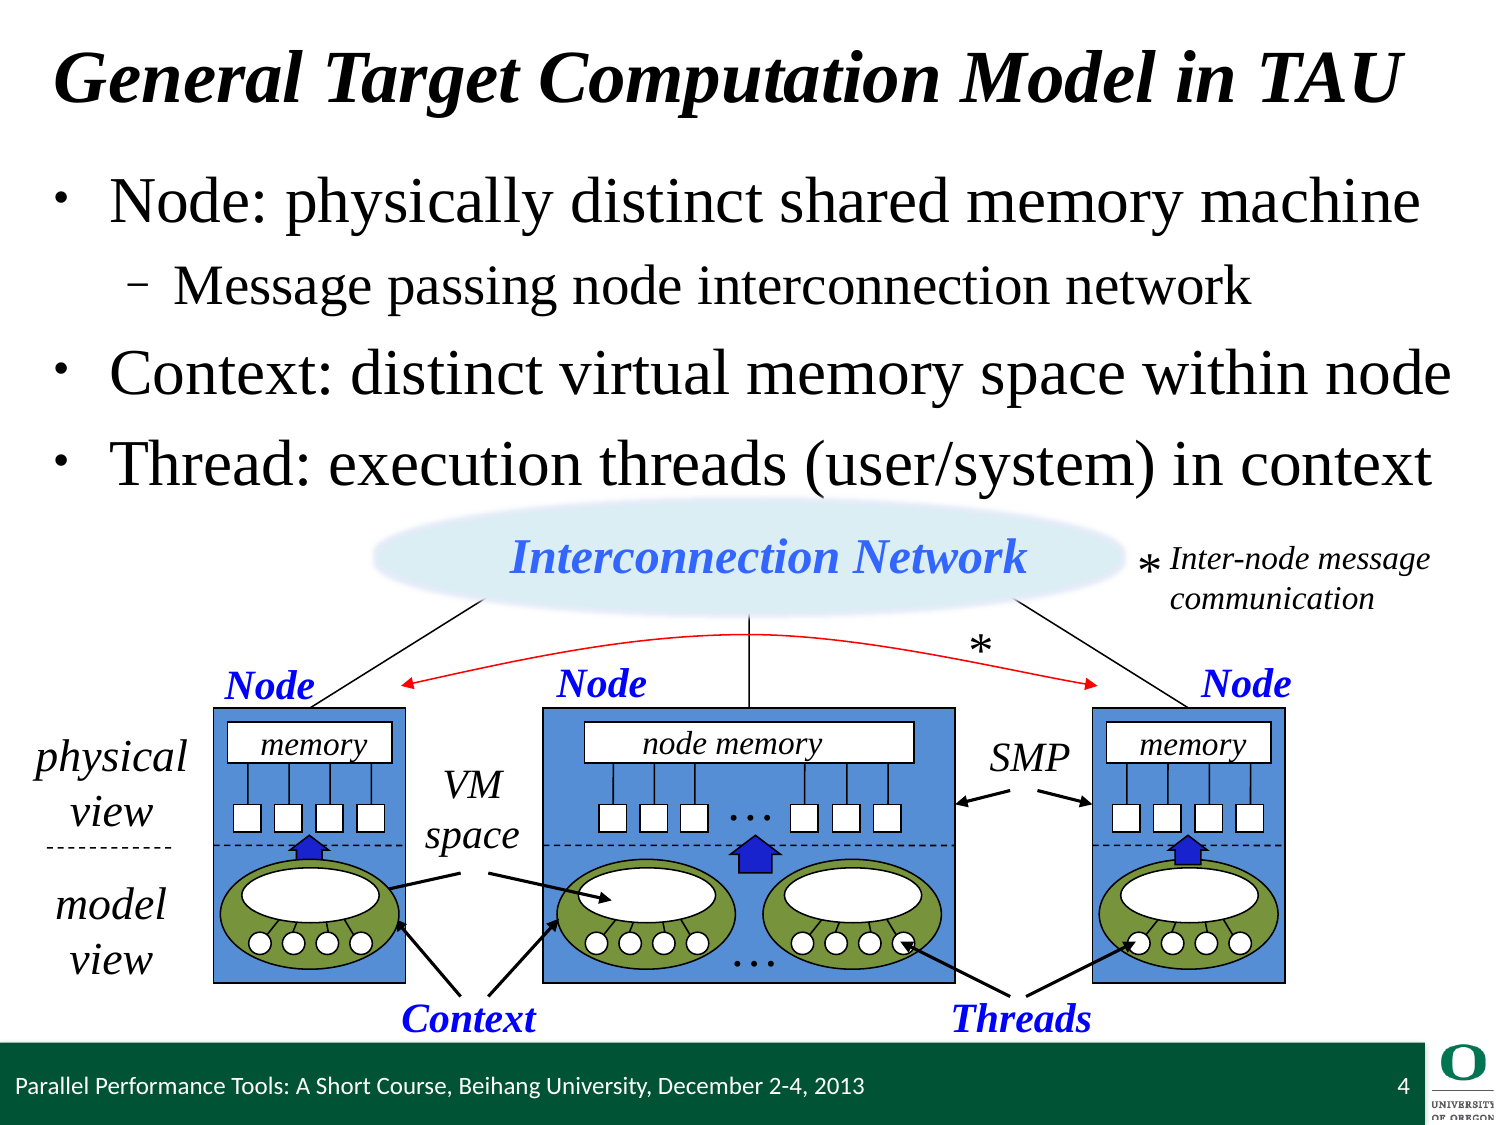

# General Target Computation Model in TAU
Node: physically distinct shared memory machine
Message passing node interconnection network
Context: distinct virtual memory space within node
Thread: execution threads (user/system) in context

Interconnection Network
Inter-node message
communication
*

*

Node
Node
Node

node memory
memory
memory
physical
view
SMP

VM
space
…

model
view

…

Context
Threads
Parallel Performance Tools: A Short Course, Beihang University, December 2-4, 2013
4